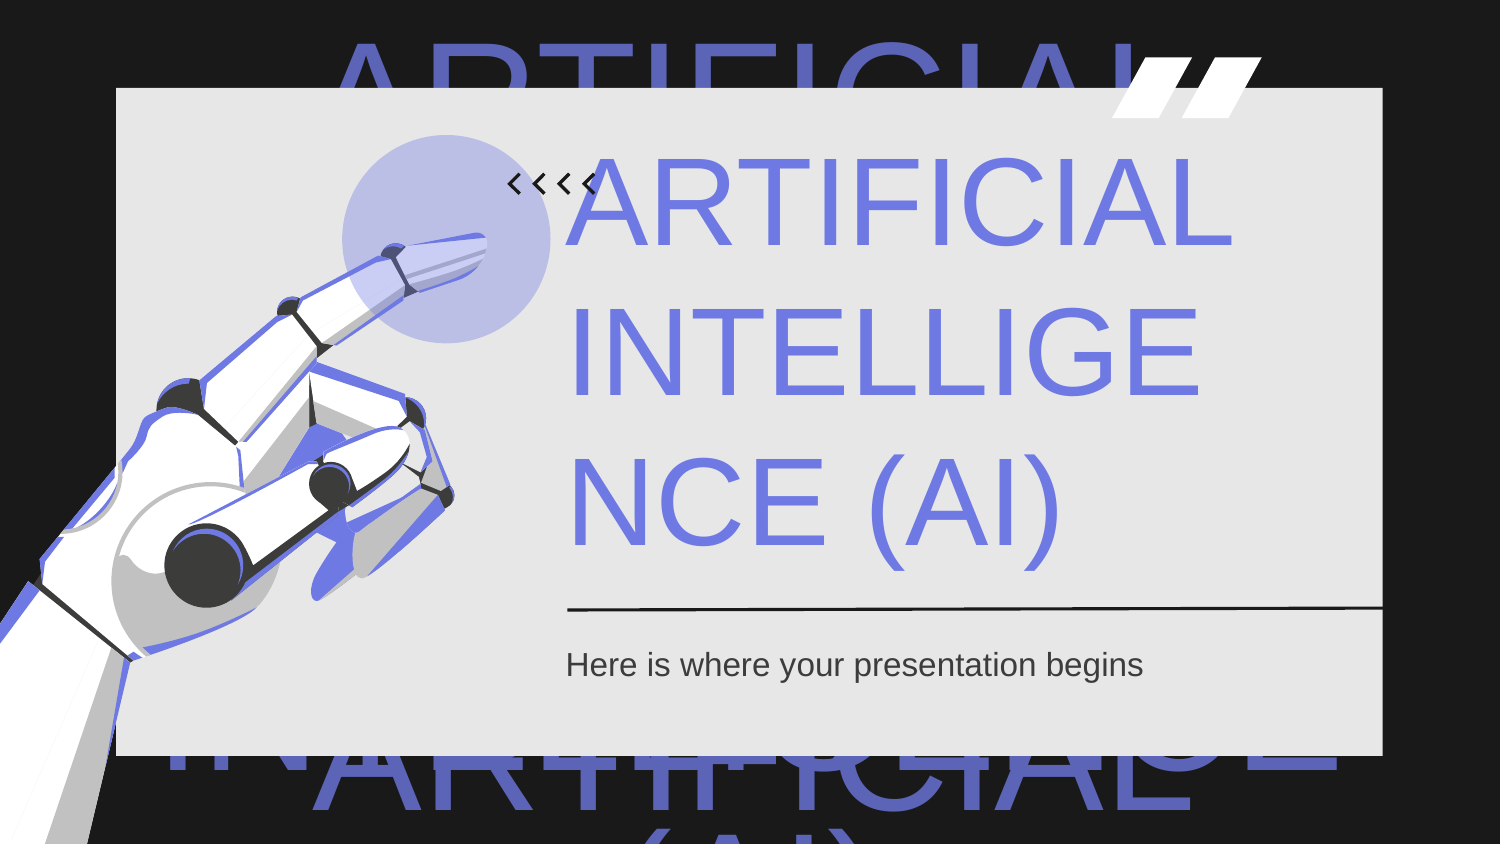

# ARTIFICIAL INTELLIGENCE (AI)

Here is where your presentation begins